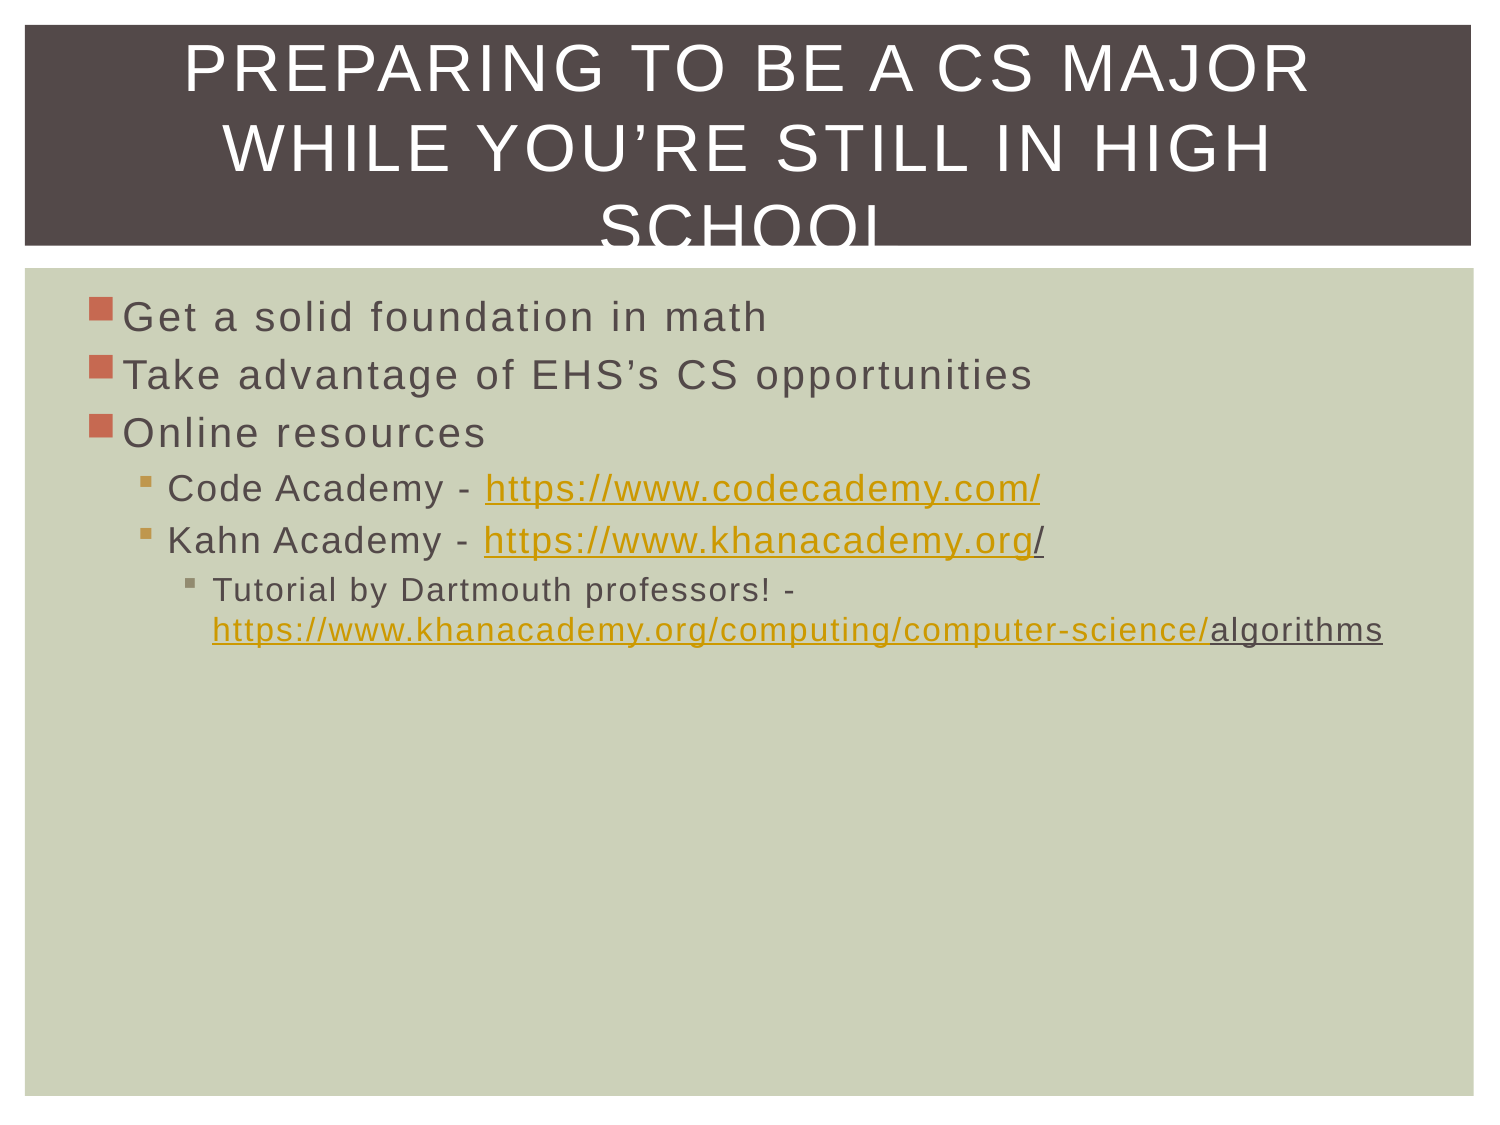

# Preparing to be a CS major while you’re still in high school
Get a solid foundation in math
Take advantage of EHS’s CS opportunities
Online resources
Code Academy - https://www.codecademy.com/
Kahn Academy - https://www.khanacademy.org/
Tutorial by Dartmouth professors! - https://www.khanacademy.org/computing/computer-science/algorithms